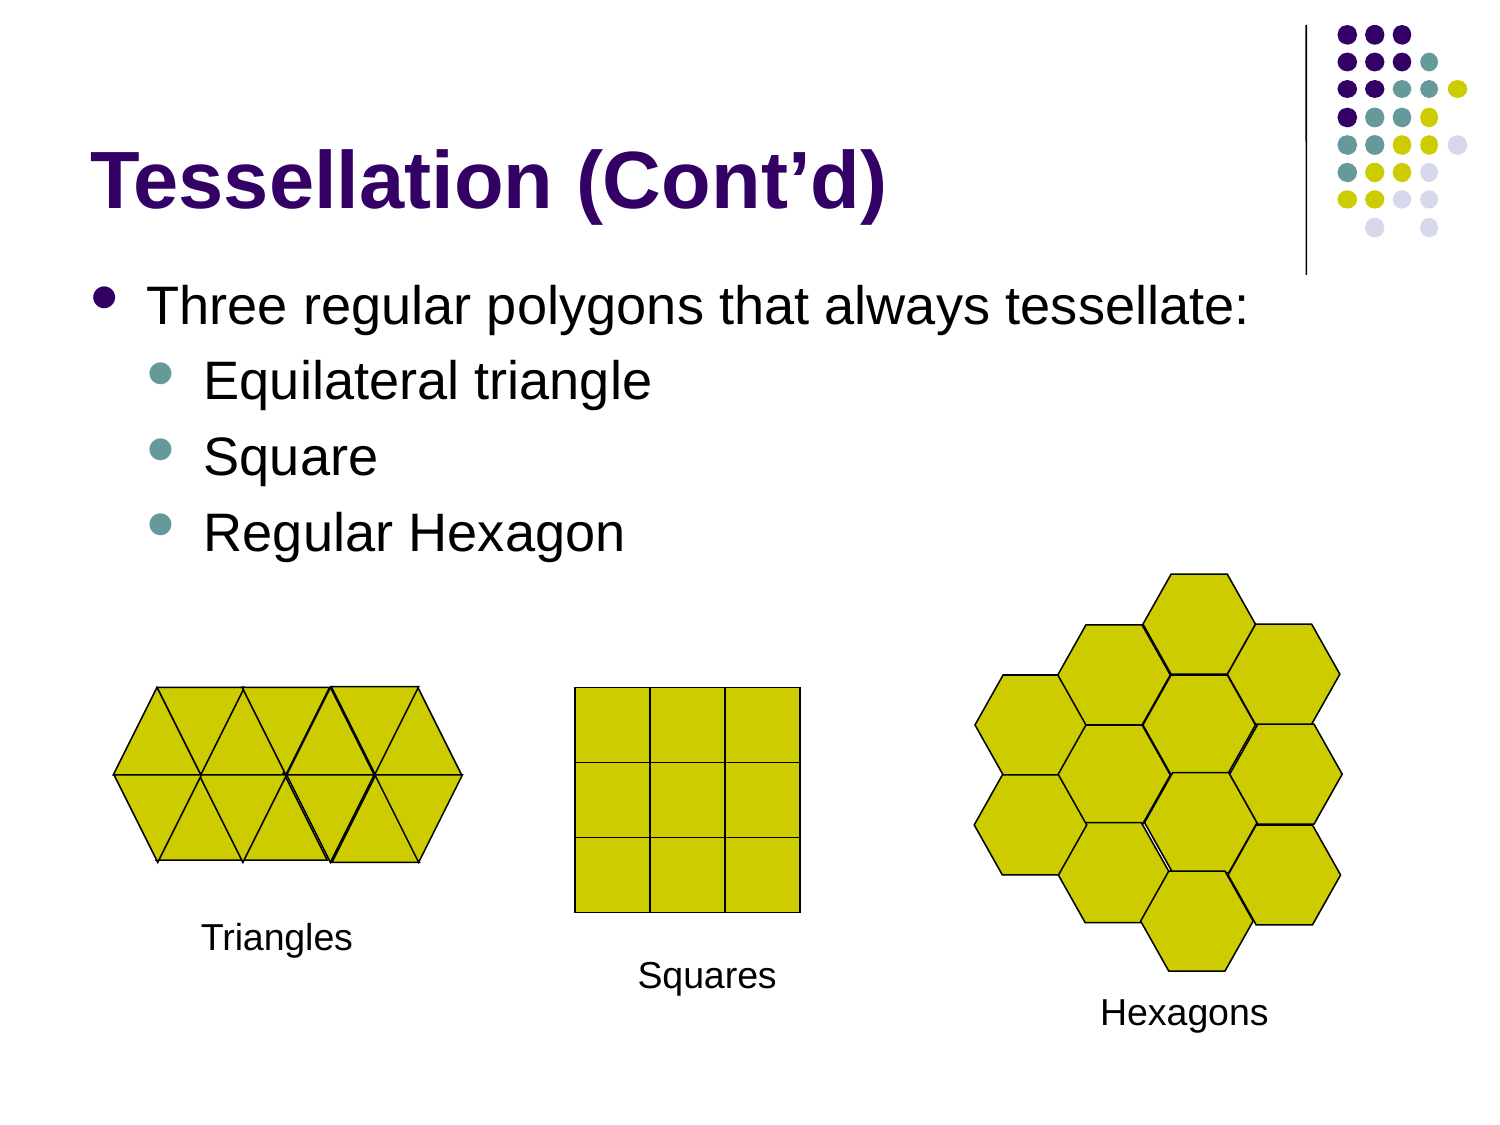

# Tessellation (Cont’d)
Three regular polygons that always tessellate:
Equilateral triangle
Square
Regular Hexagon

Triangles
Squares
Hexagons